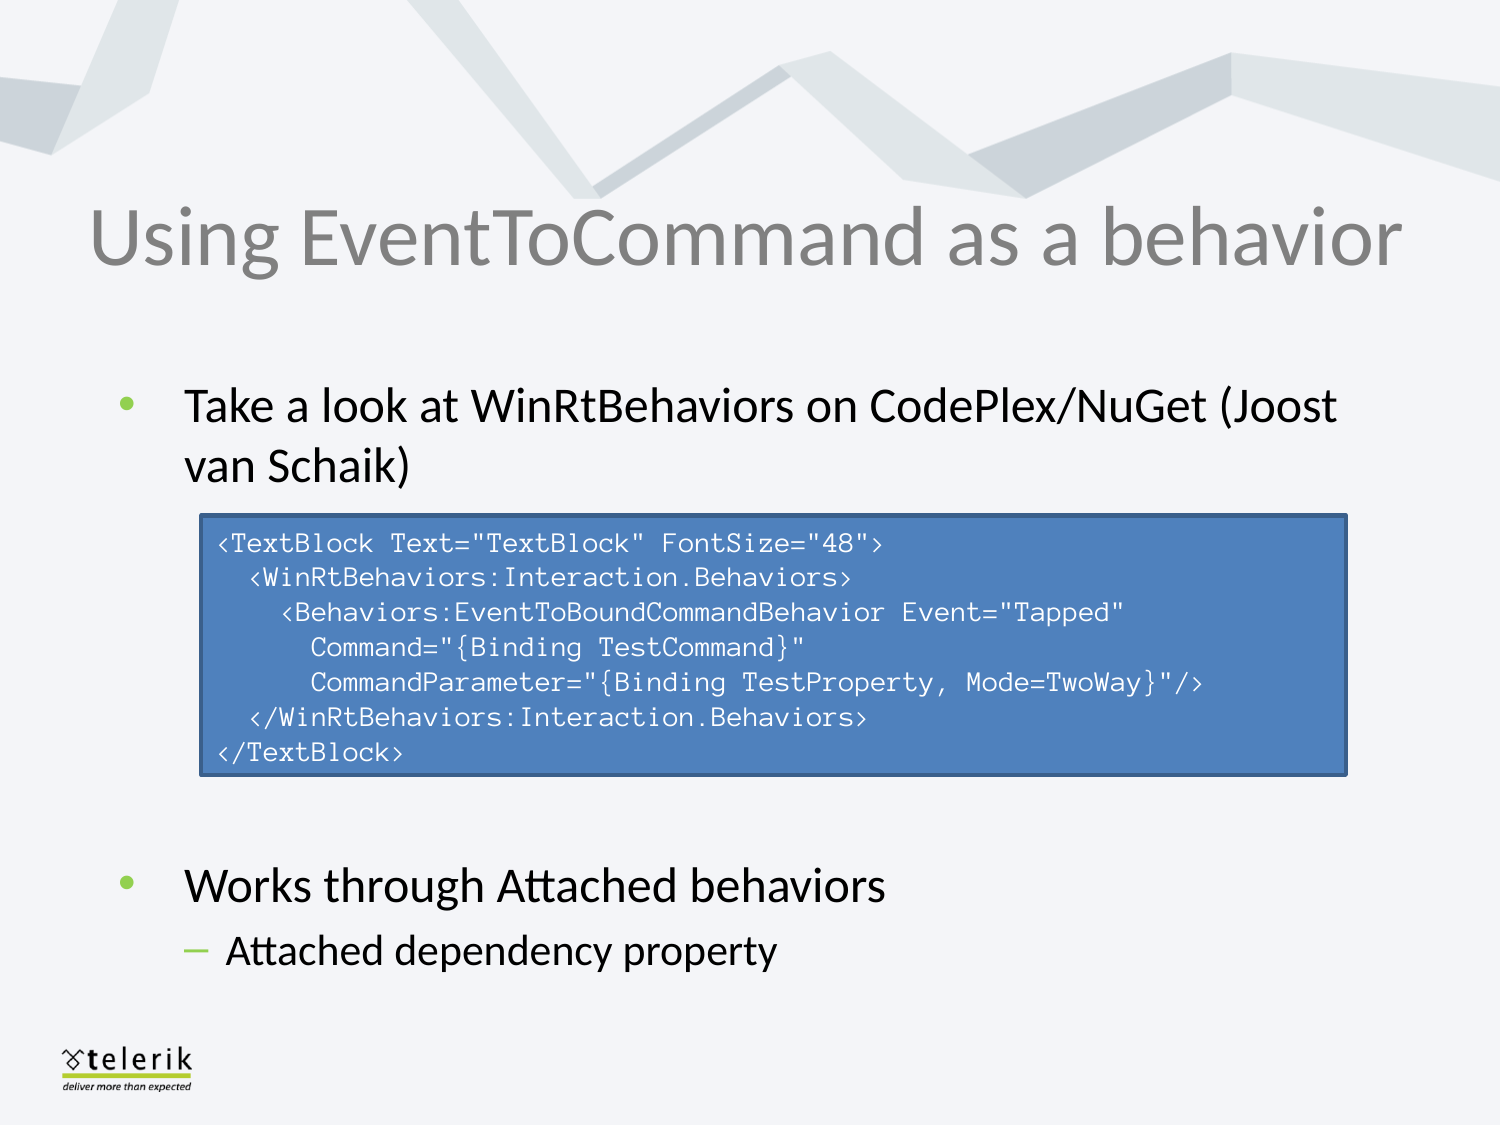

# Using EventToCommand as a behavior
Take a look at WinRtBehaviors on CodePlex/NuGet (Joost van Schaik)

Works through Attached behaviors
Attached dependency property

<TextBlock Text="TextBlock" FontSize="48">
  <WinRtBehaviors:Interaction.Behaviors>
    <Behaviors:EventToBoundCommandBehavior Event="Tapped"
      Command="{Binding TestCommand}"
      CommandParameter="{Binding TestProperty, Mode=TwoWay}"/>
  </WinRtBehaviors:Interaction.Behaviors>
</TextBlock>